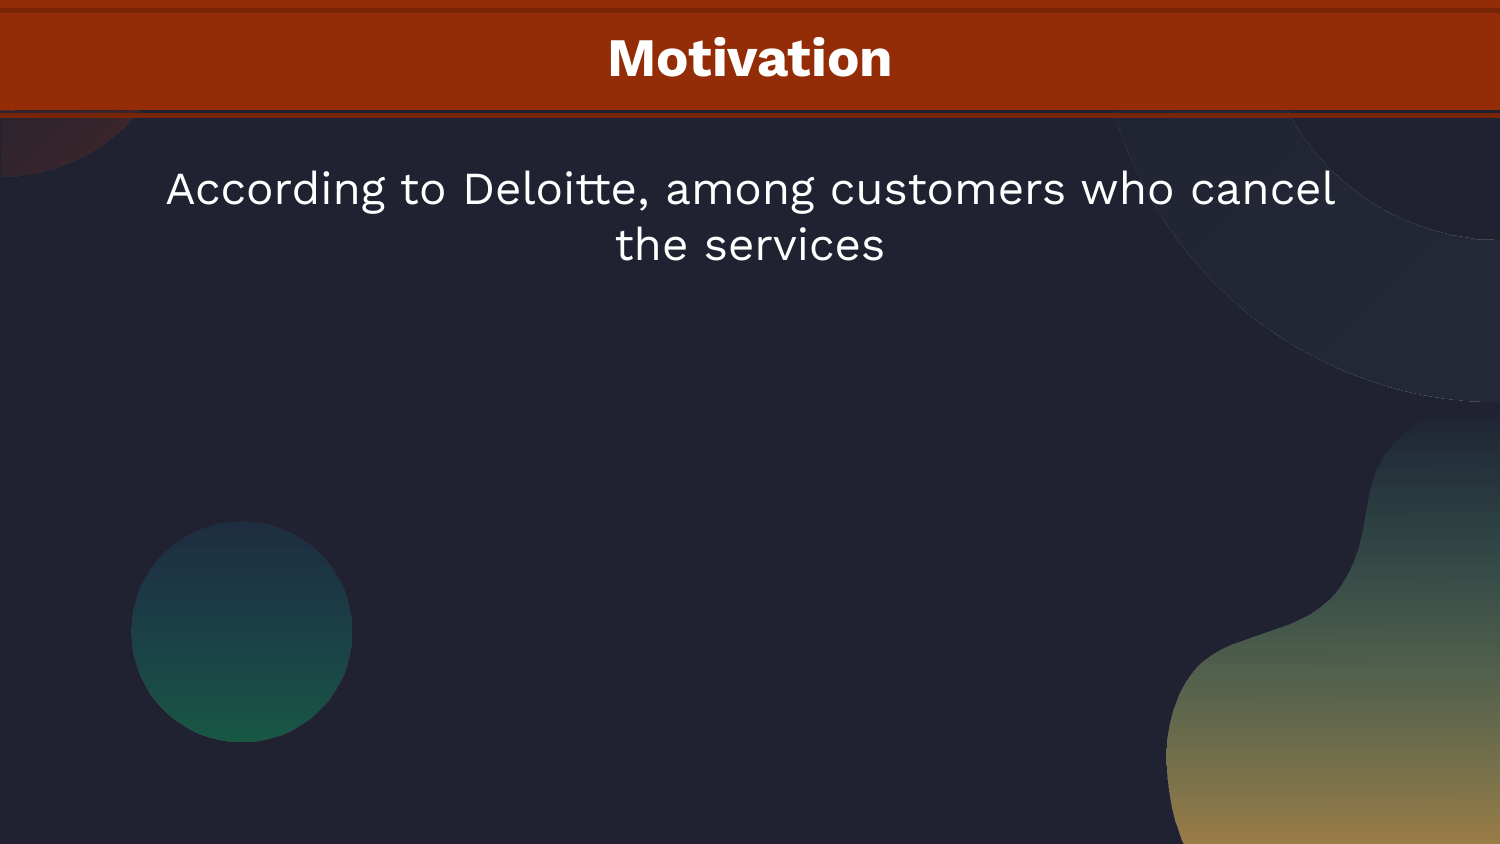

Motivation

# According to Deloitte, among customers who cancel the services